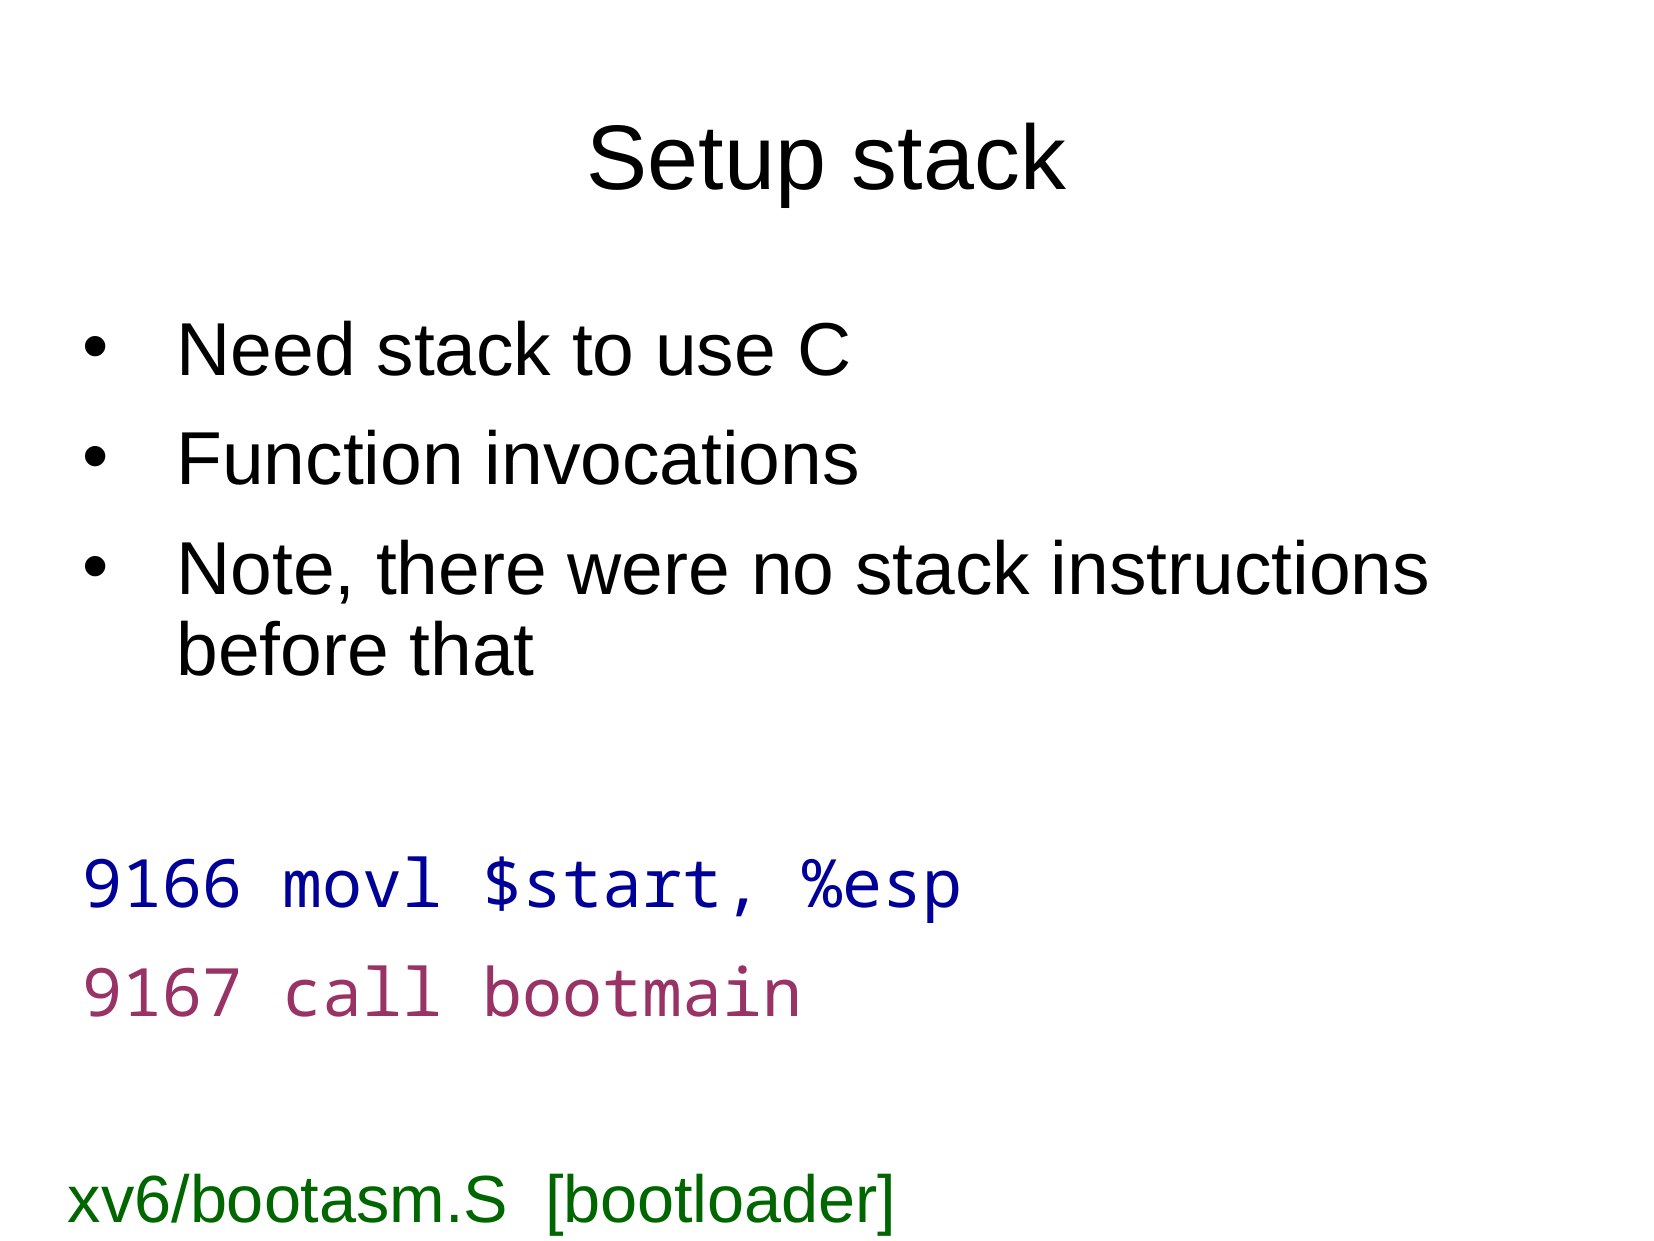

Setup stack
Need stack to use C
Function invocations
Note, there were no stack instructions before that

9166 movl $start, %esp
9167 call bootmain

xv6/bootasm.S  [bootloader]